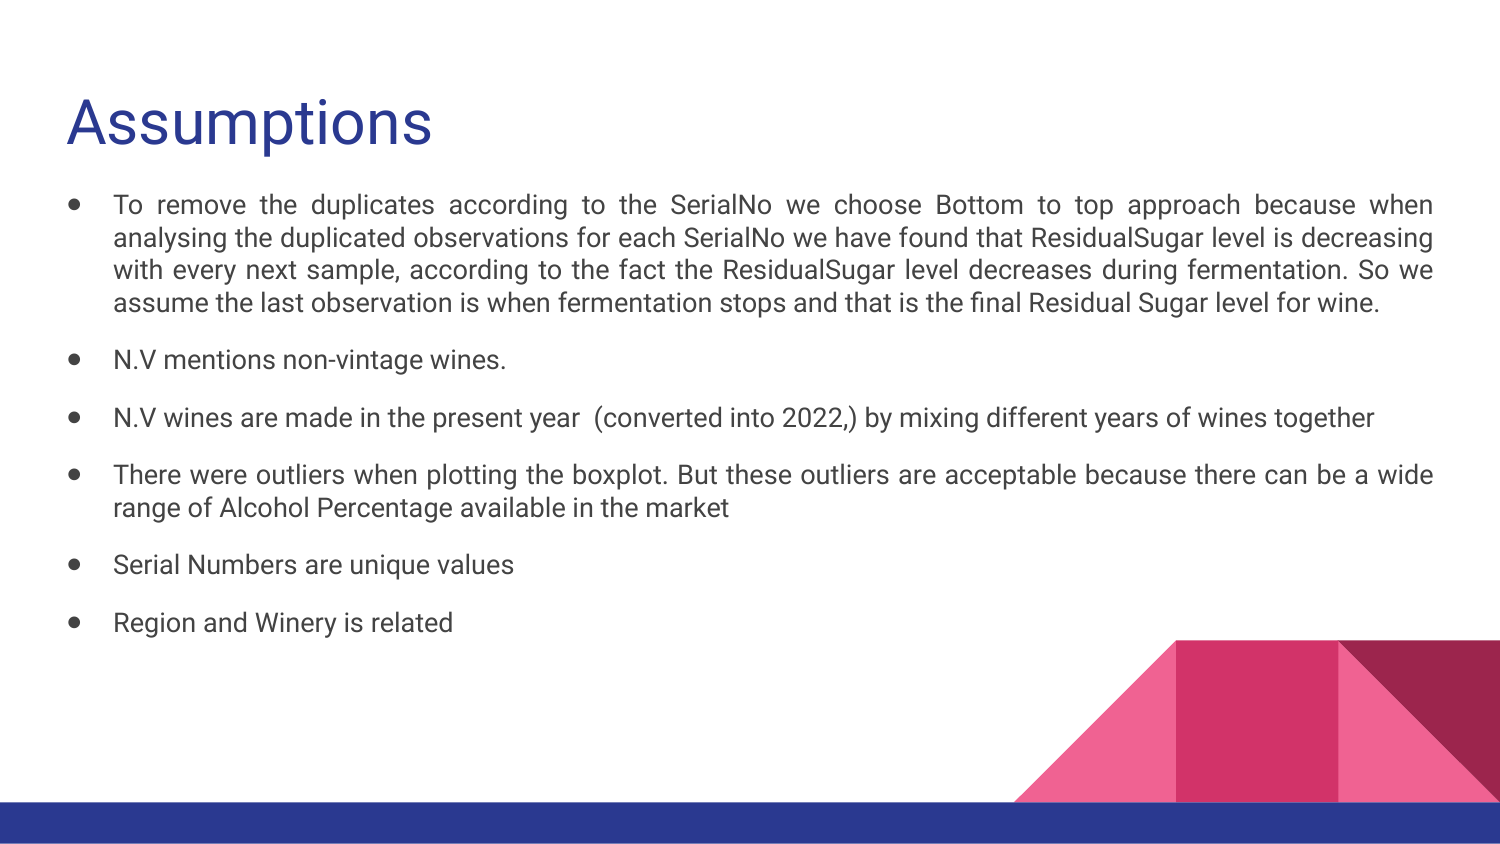

# Assumptions
To remove the duplicates according to the SerialNo we choose Bottom to top approach because when analysing the duplicated observations for each SerialNo we have found that ResidualSugar level is decreasing with every next sample, according to the fact the ResidualSugar level decreases during fermentation. So we assume the last observation is when fermentation stops and that is the final Residual Sugar level for wine.
N.V mentions non-vintage wines.
N.V wines are made in the present year  (converted into 2022,) by mixing different years of wines together
There were outliers when plotting the boxplot. But these outliers are acceptable because there can be a wide range of Alcohol Percentage available in the market
Serial Numbers are unique values
Region and Winery is related